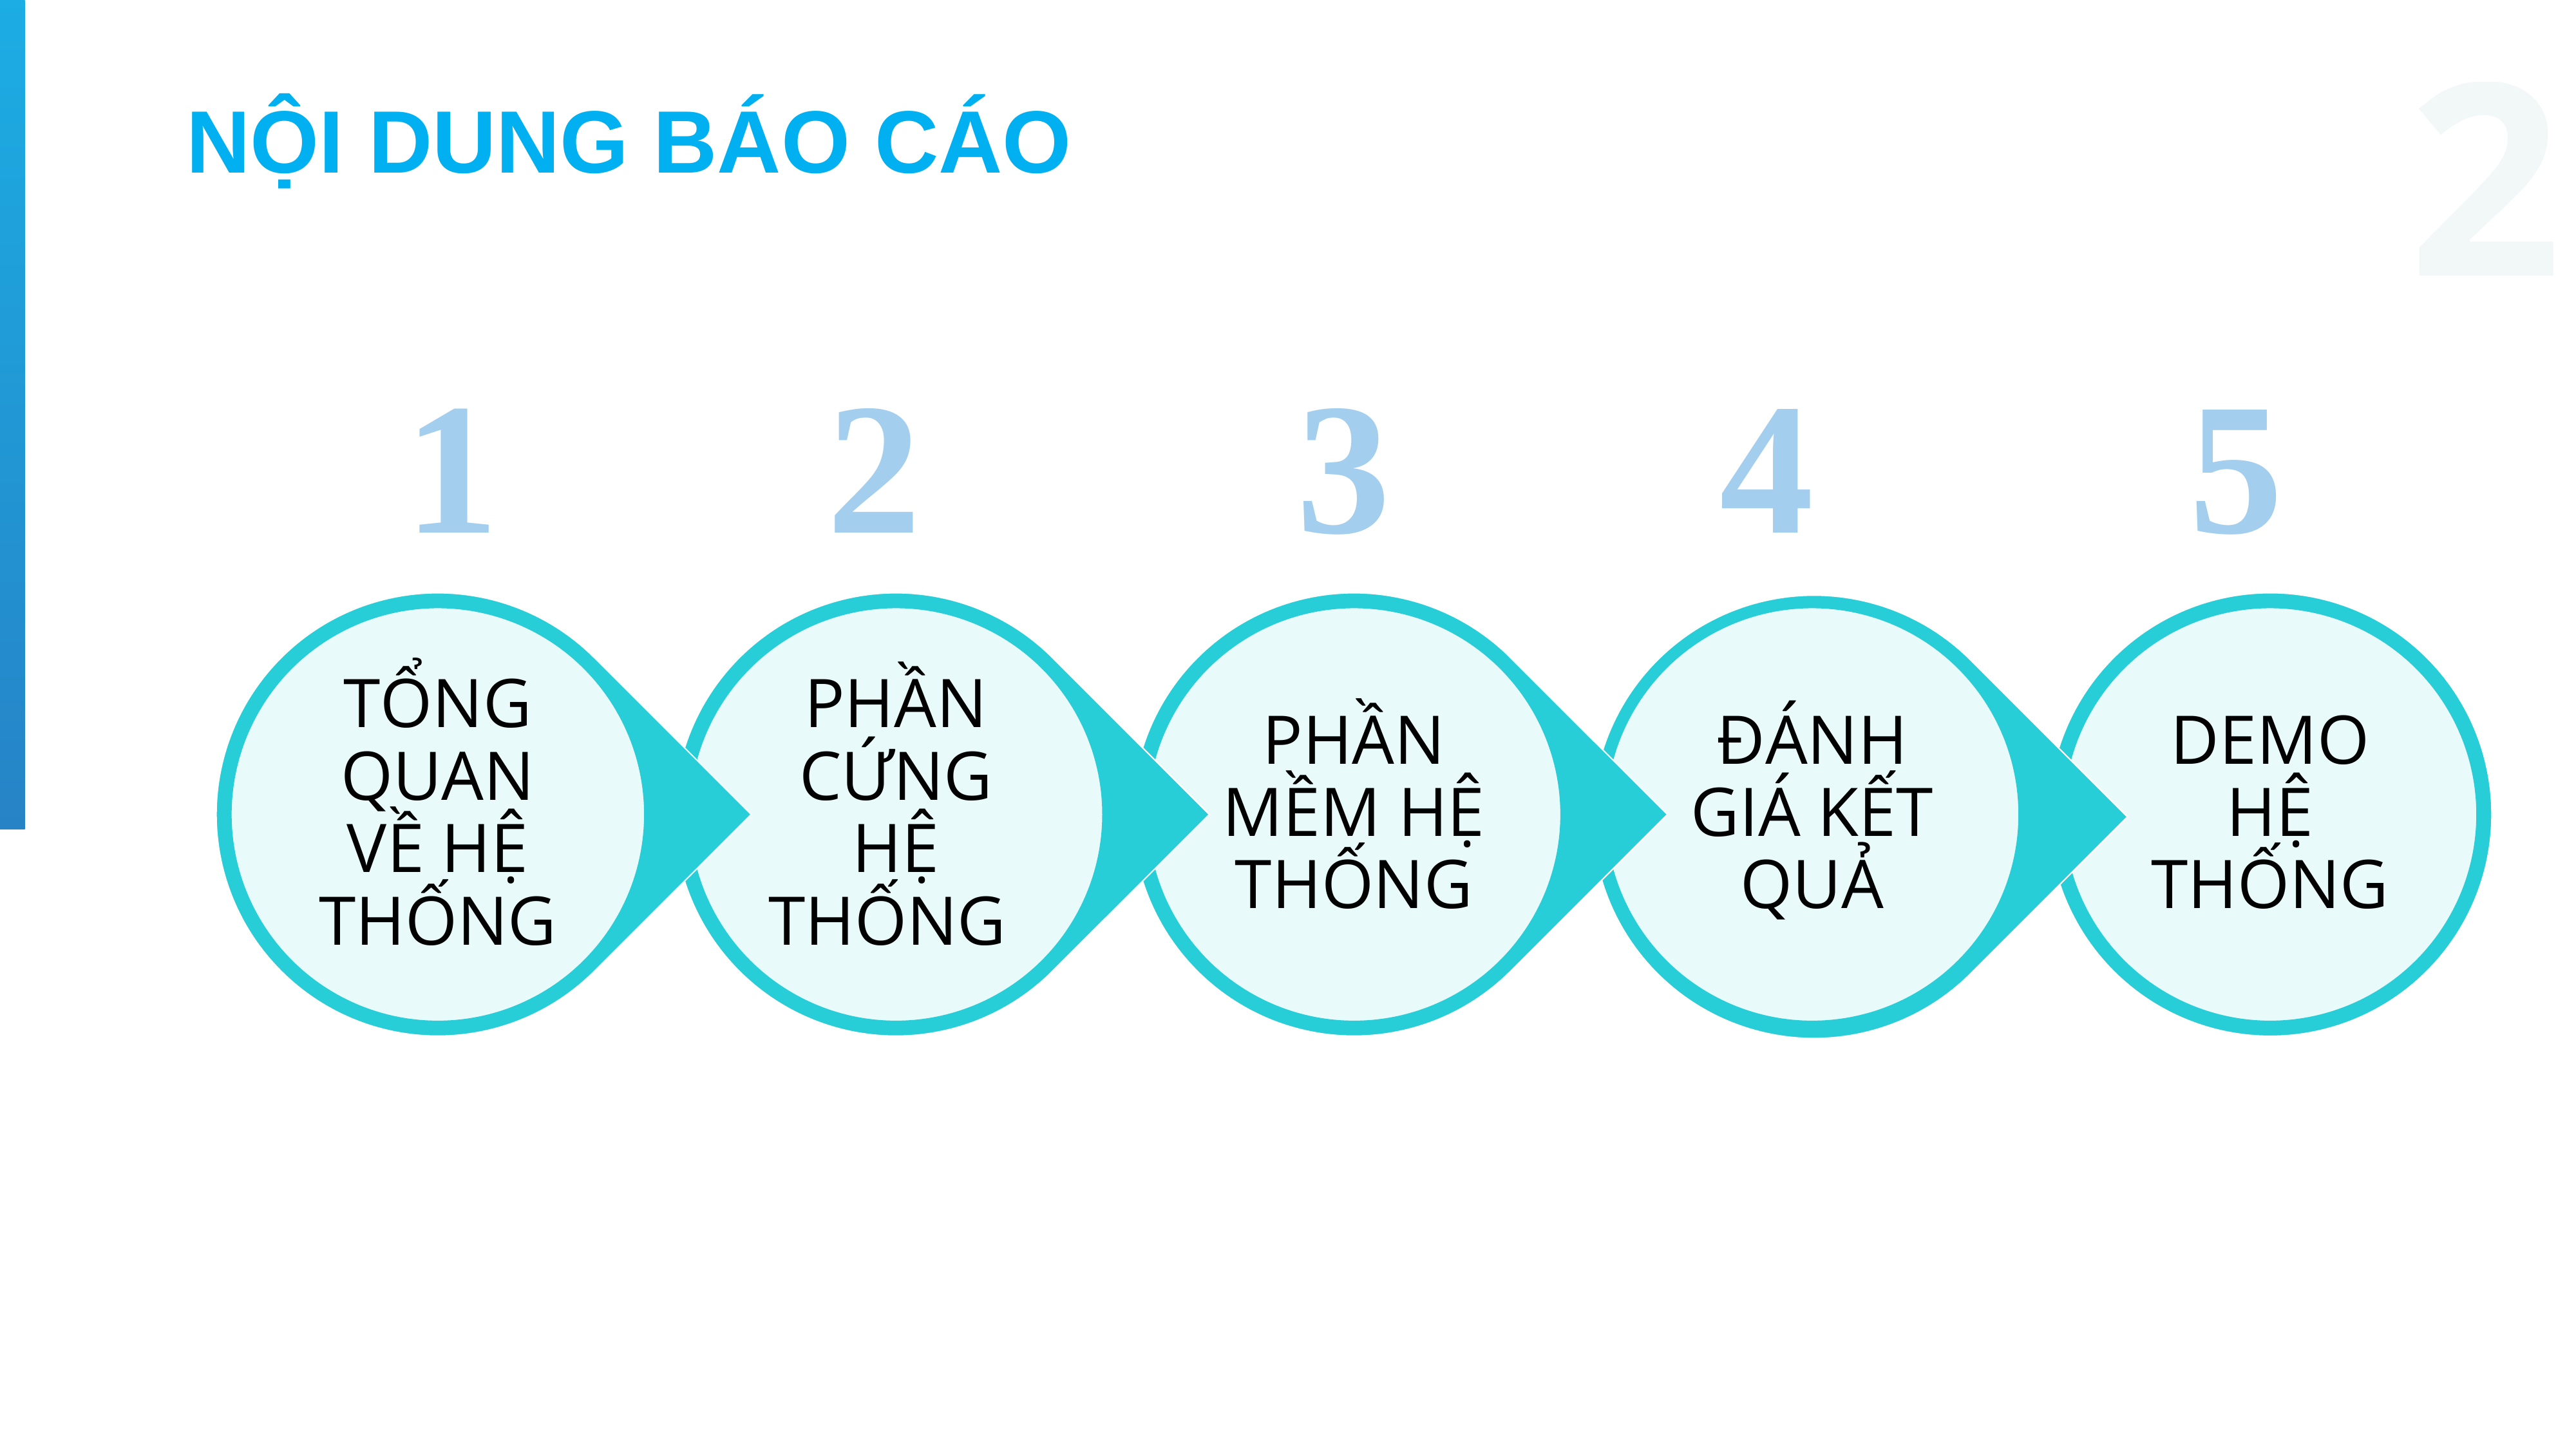

2

NỘI DUNG BÁO CÁO
DEMO HỆ THỐNG
ĐÁNH GIÁ KẾT QUẢ
PHẦN MỀM HỆ THỐNG
PHẦN CỨNG HỆ THỐNG
TỔNG QUAN VỀ HỆ THỐNG
 1       2        3       4        5